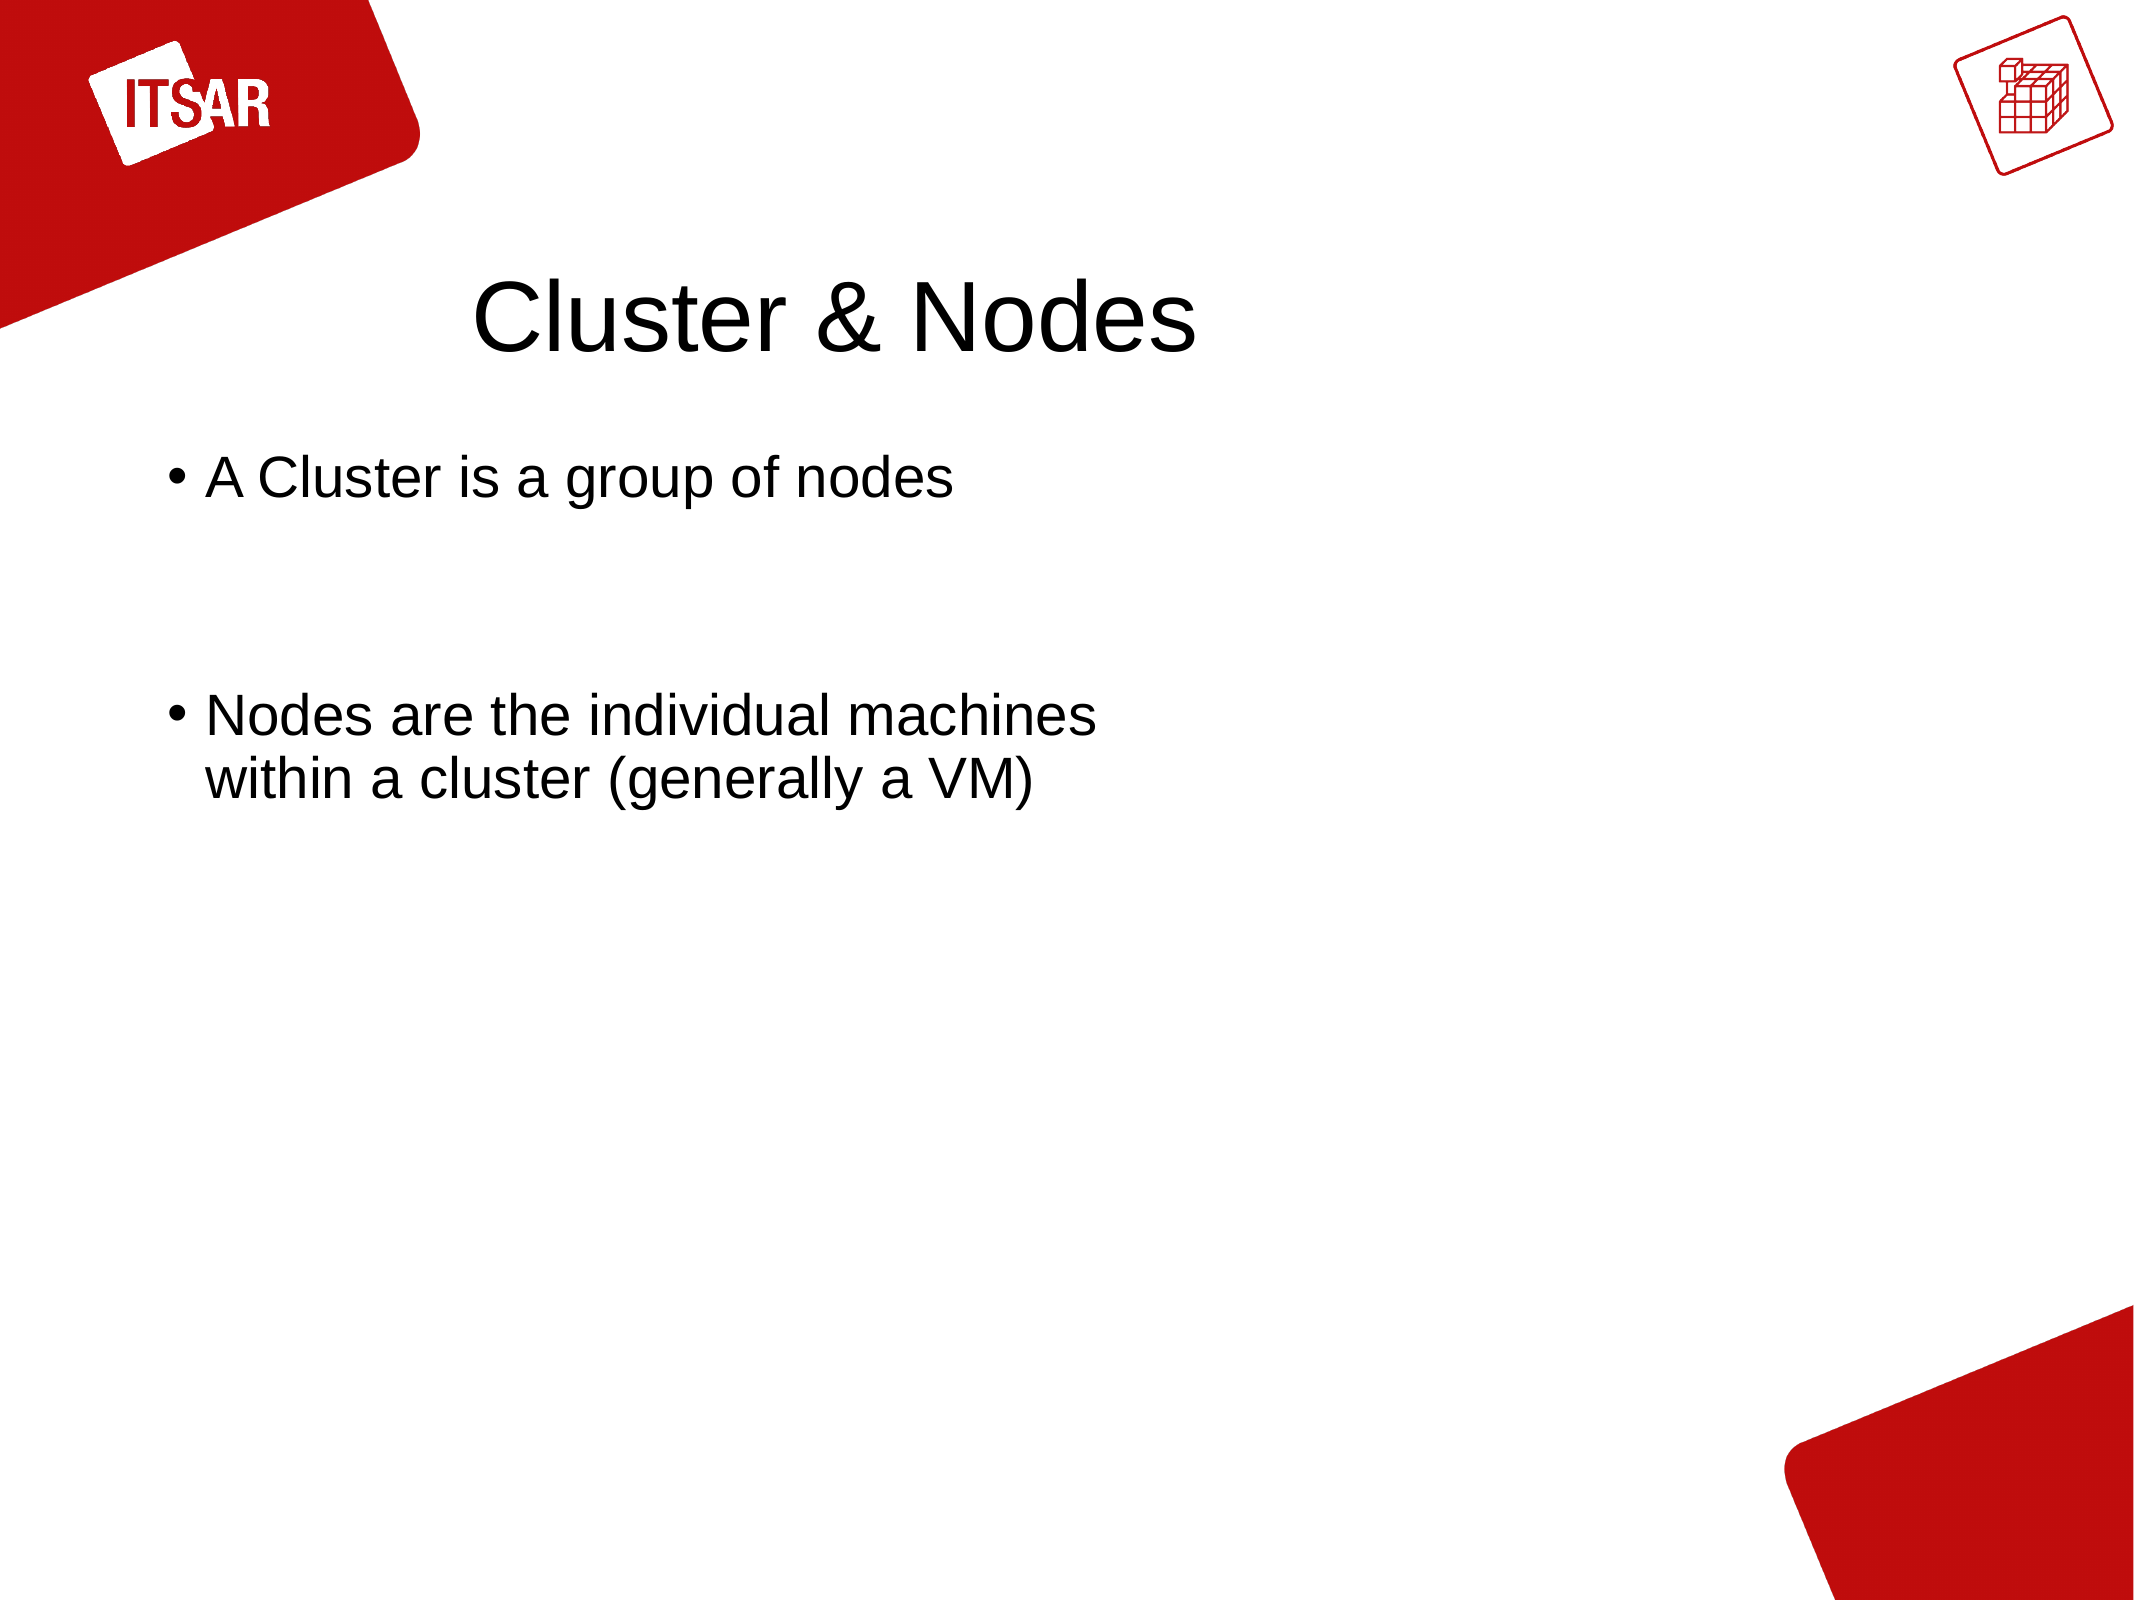

# Cluster & Nodes
A Cluster is a group of nodes

Nodes are the individual machines
within a cluster (generally a VM)